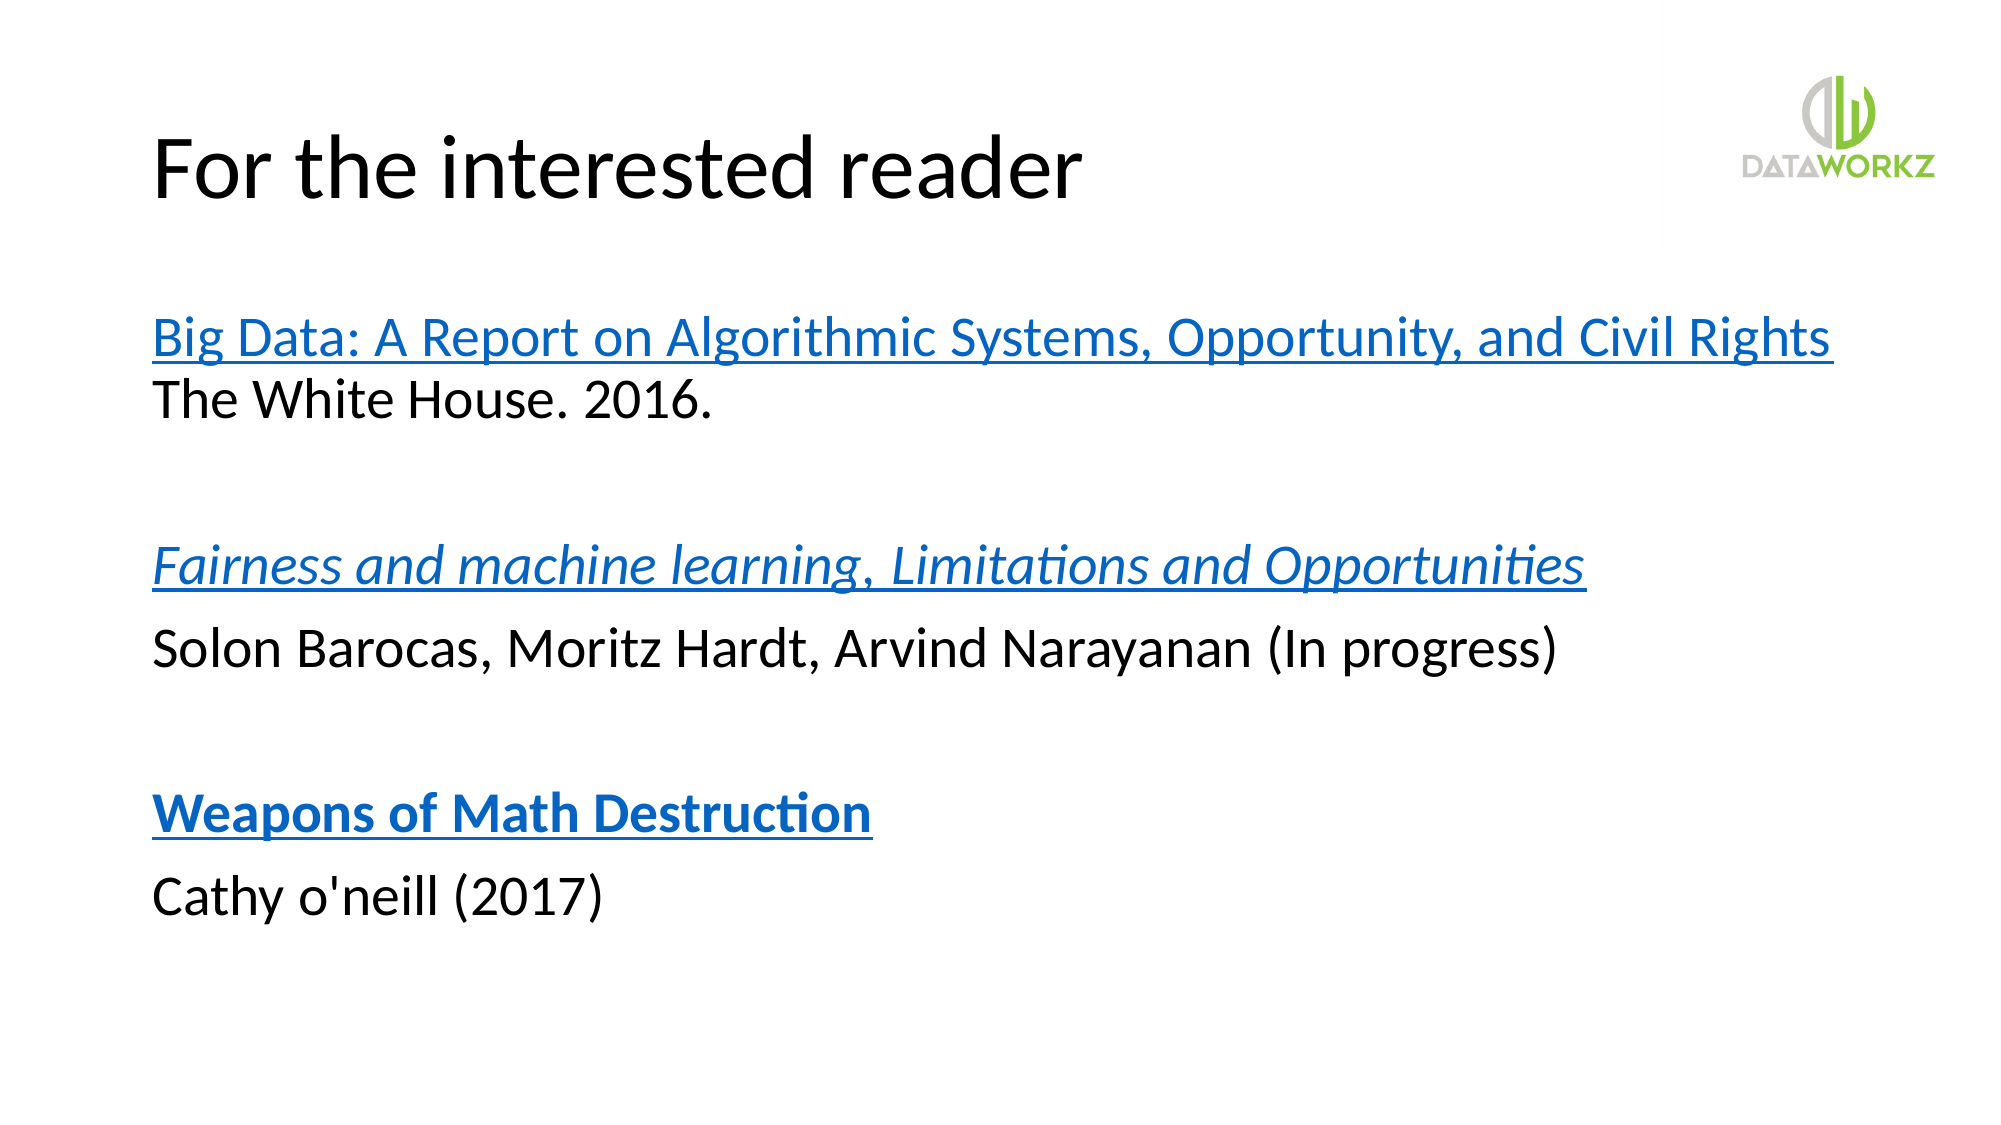

# For the interested reader
Big Data: A Report on Algorithmic Systems, Opportunity, and Civil Rights
The White House. 2016.

Fairness and machine learning, Limitations and Opportunities
Solon Barocas, Moritz Hardt, Arvind Narayanan (In progress)

Weapons of Math Destruction
Cathy o'neill (2017)